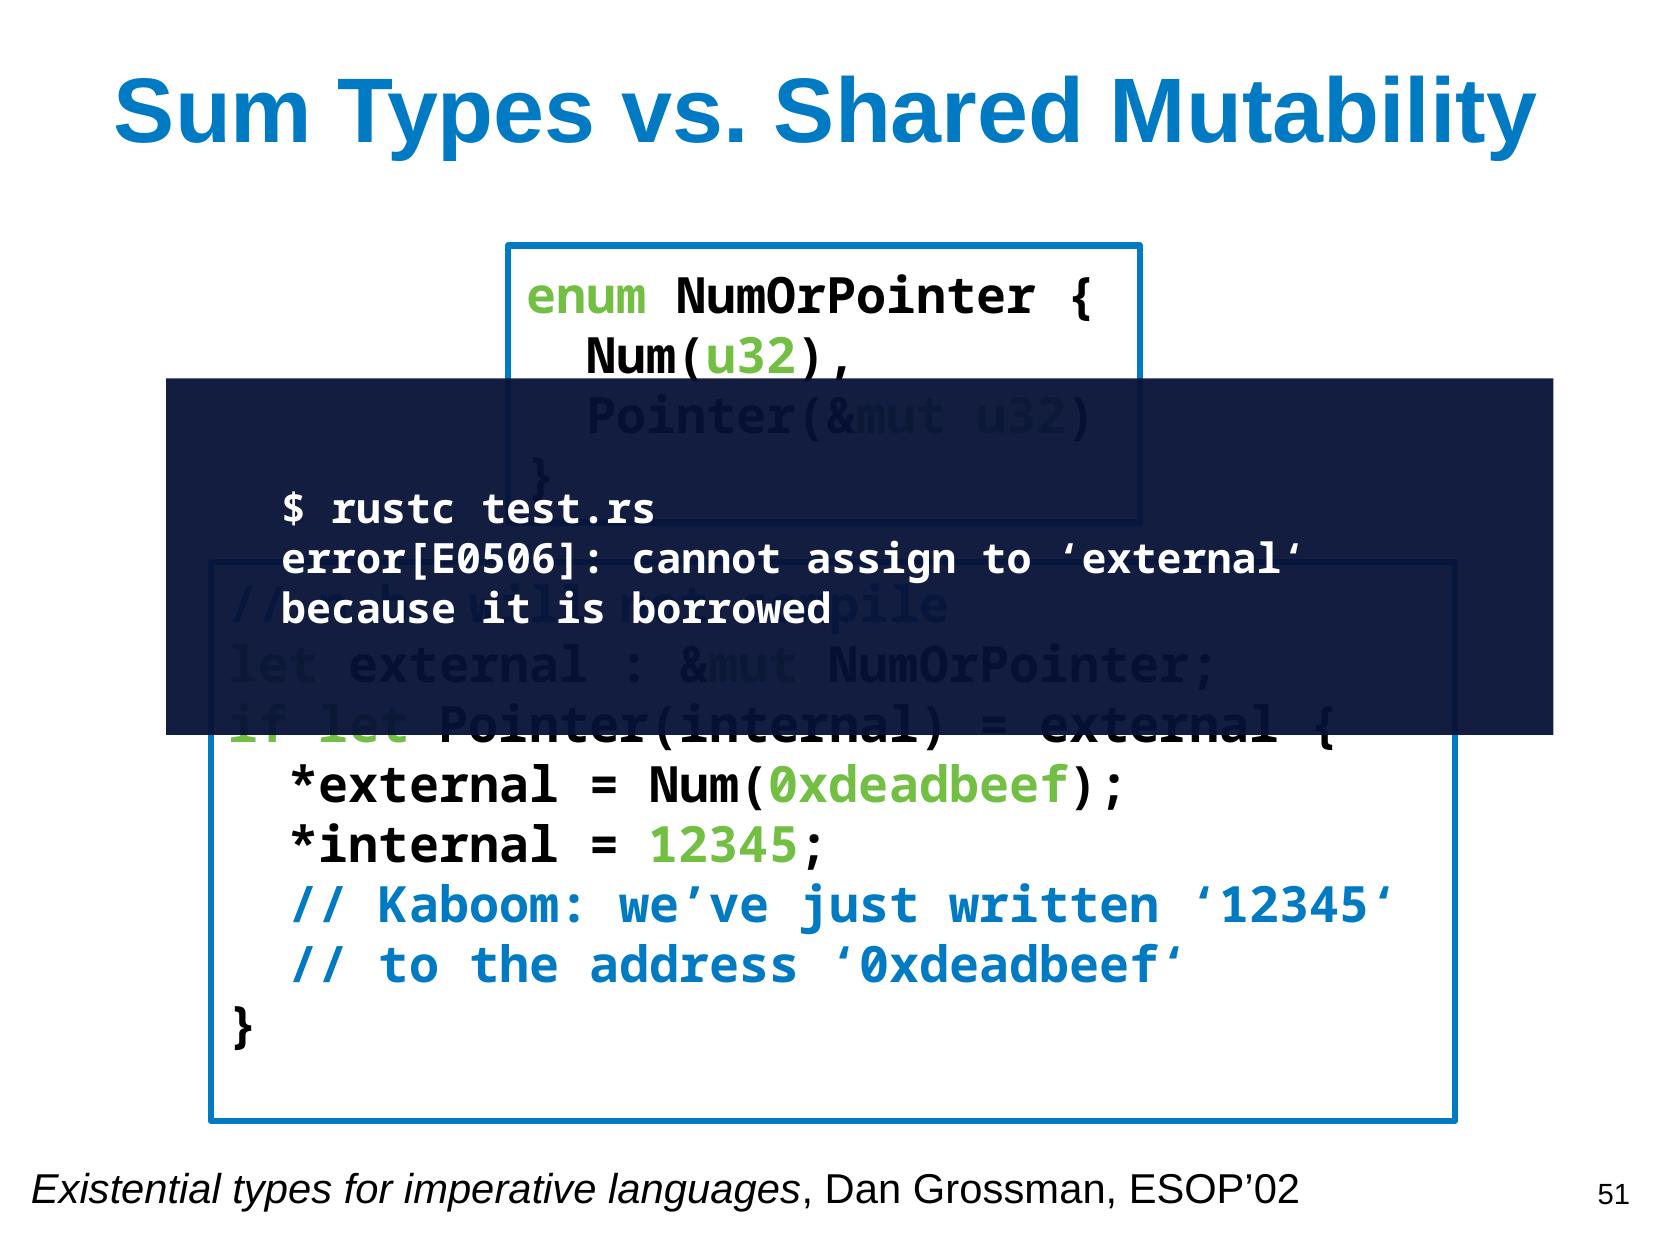

Sum Types vs. Shared Mutability
enum NumOrPointer {
  Num(u32),
  Pointer(&mut u32)
}
    $ rustc test.rs
    error[E0506]: cannot assign to ‘external‘
    because it is borrowed
// n.b. will not compile
let external : &mut NumOrPointer;
if let Pointer(internal) = external {
  *external = Num(0xdeadbeef);
  *internal = 12345;
  // Kaboom: we’ve just written ‘12345‘
  // to the address ‘0xdeadbeef‘
}
51
Existential types for imperative languages, Dan Grossman, ESOP’02